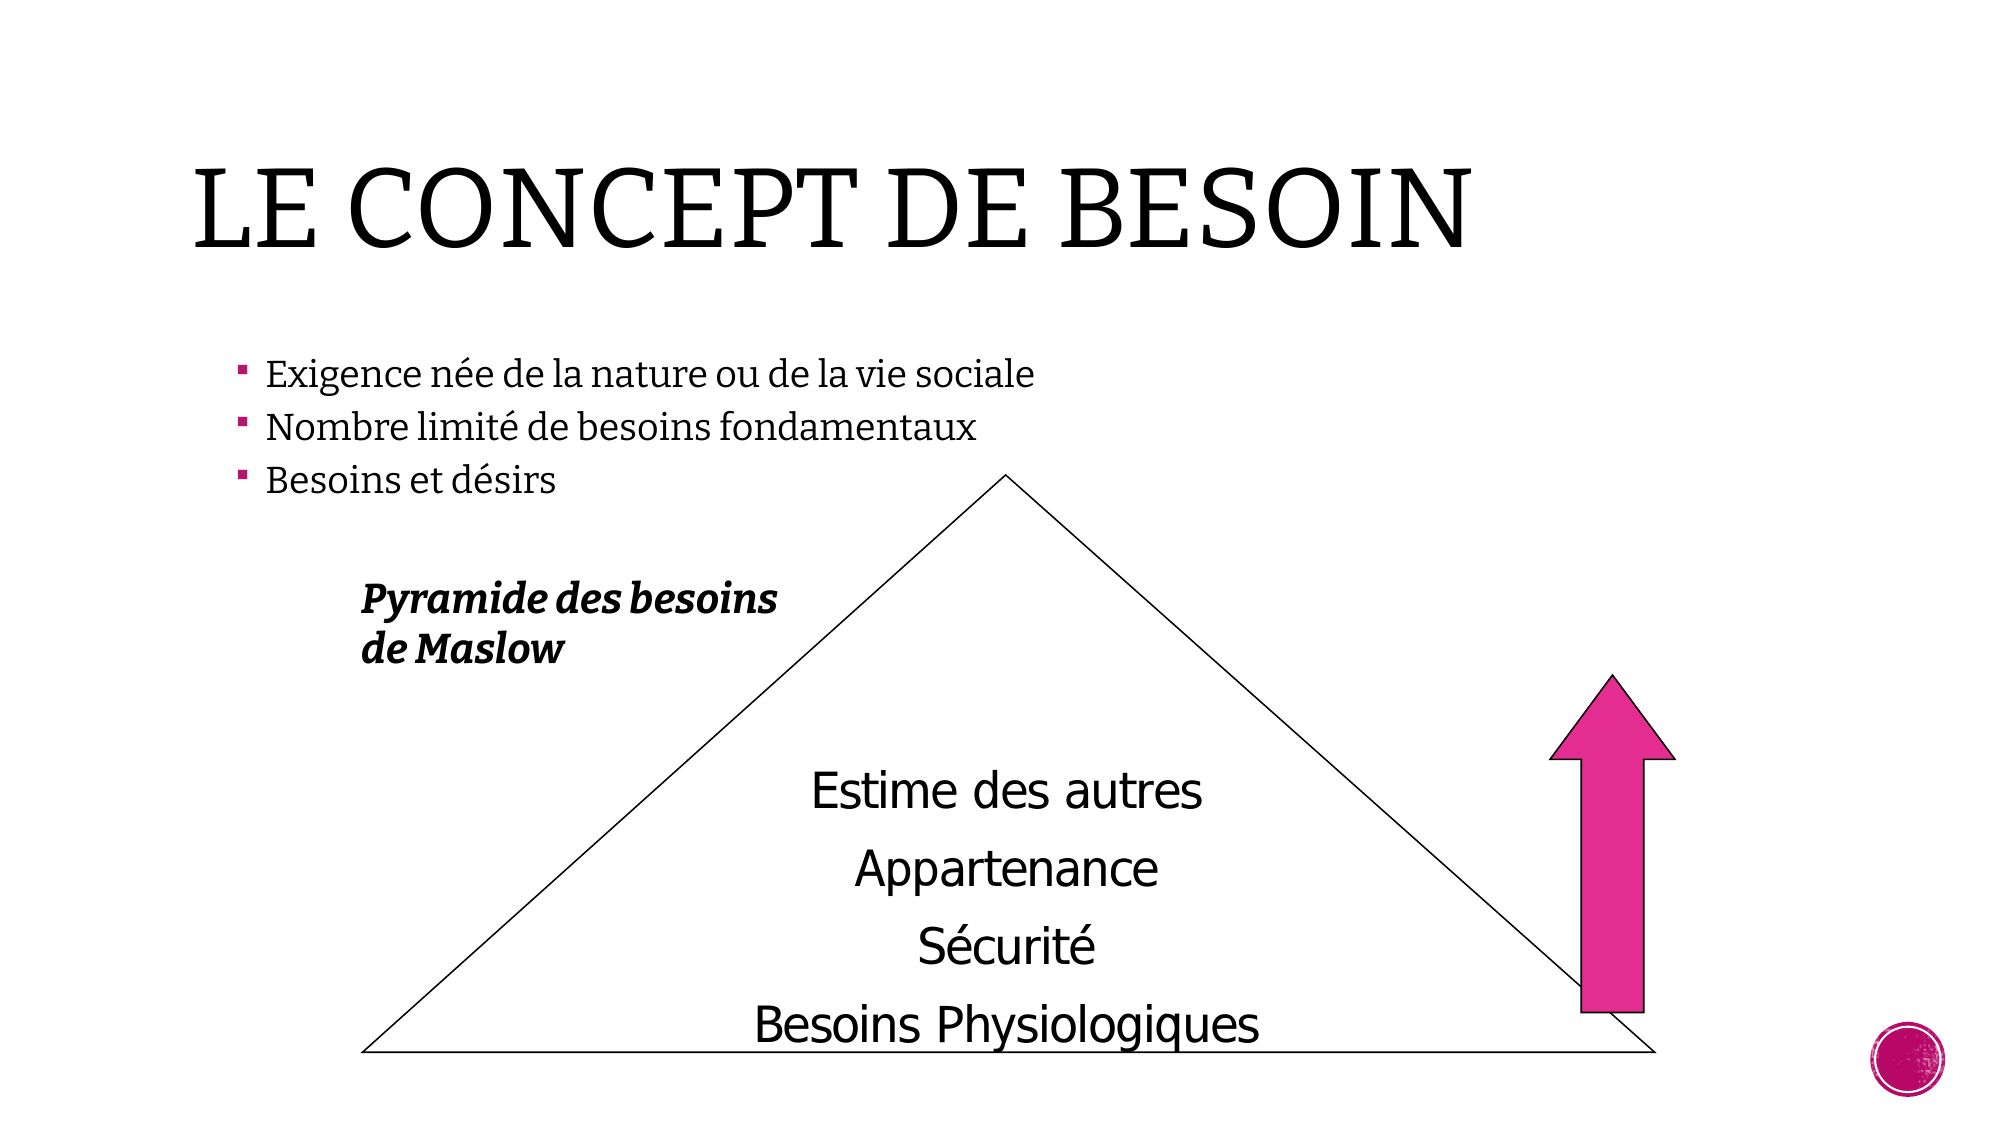

# Le concept de besoin
Exigence née de la nature ou de la vie sociale
Nombre limité de besoins fondamentaux
Besoins et désirs

Estime des autres
Appartenance
Sécurité
Besoins Physiologiques
Pyramide des besoins
de Maslow